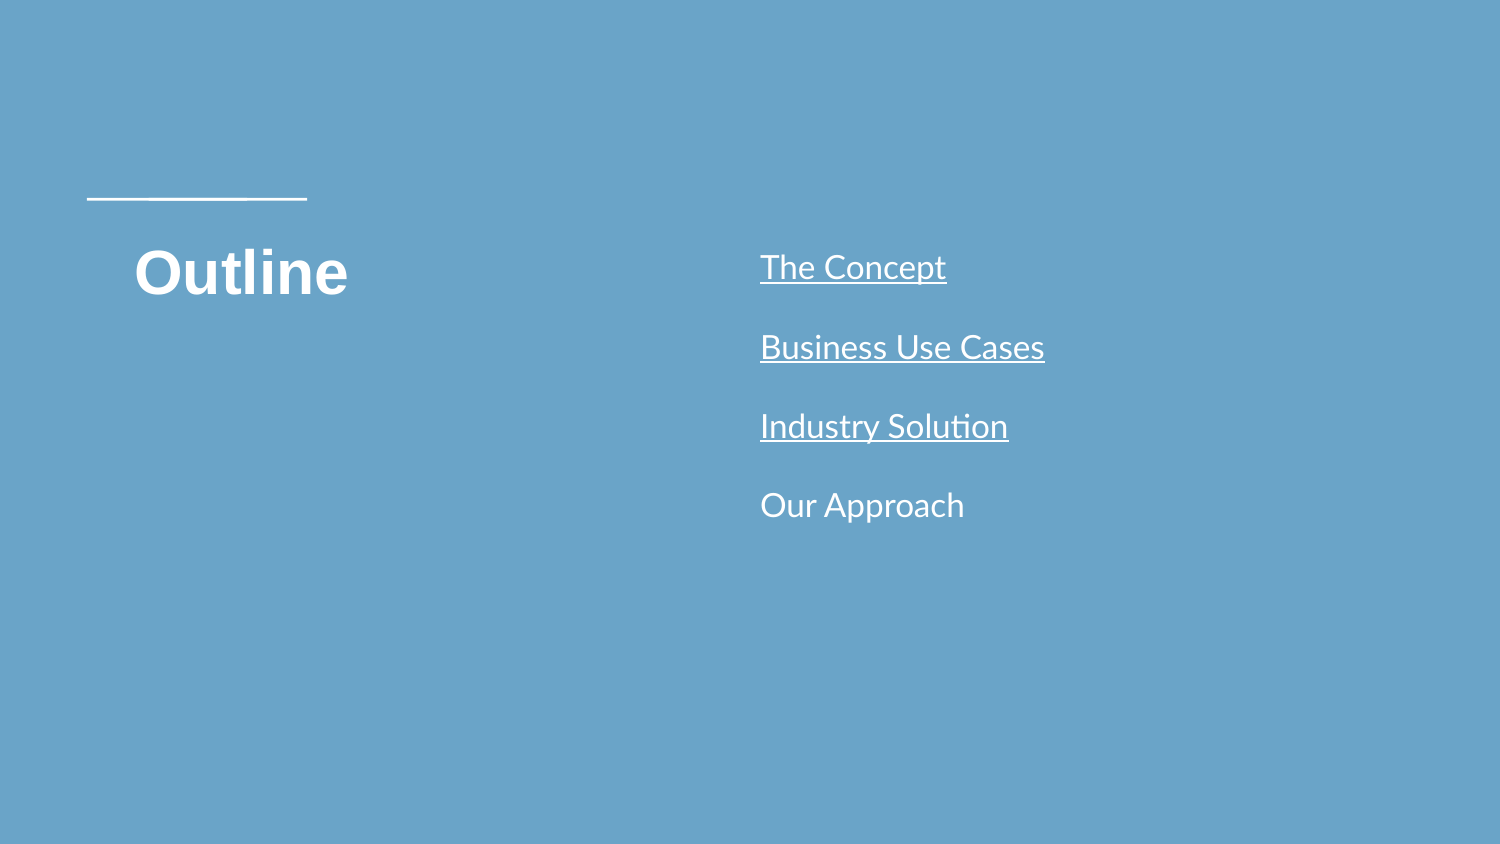

# Outline
The Concept
Business Use Cases
Industry Solution
Our Approach